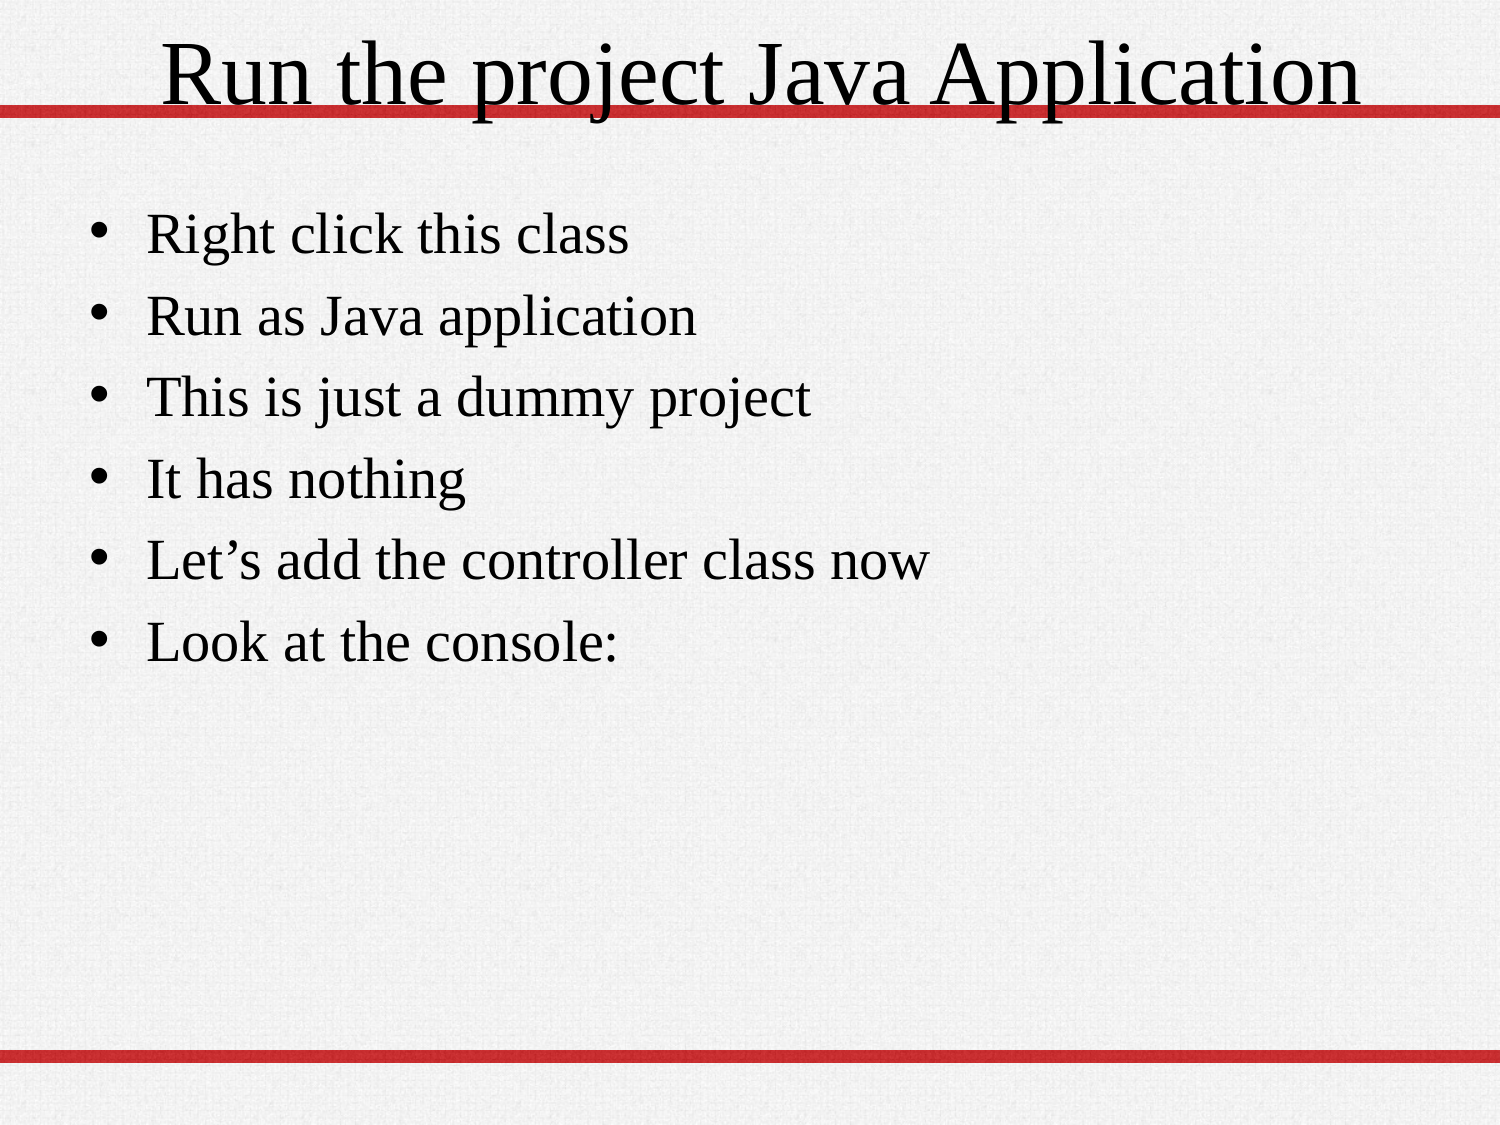

# Run the project Java Application
Right click this class
Run as Java application
This is just a dummy project
It has nothing
Let’s add the controller class now
Look at the console:

20